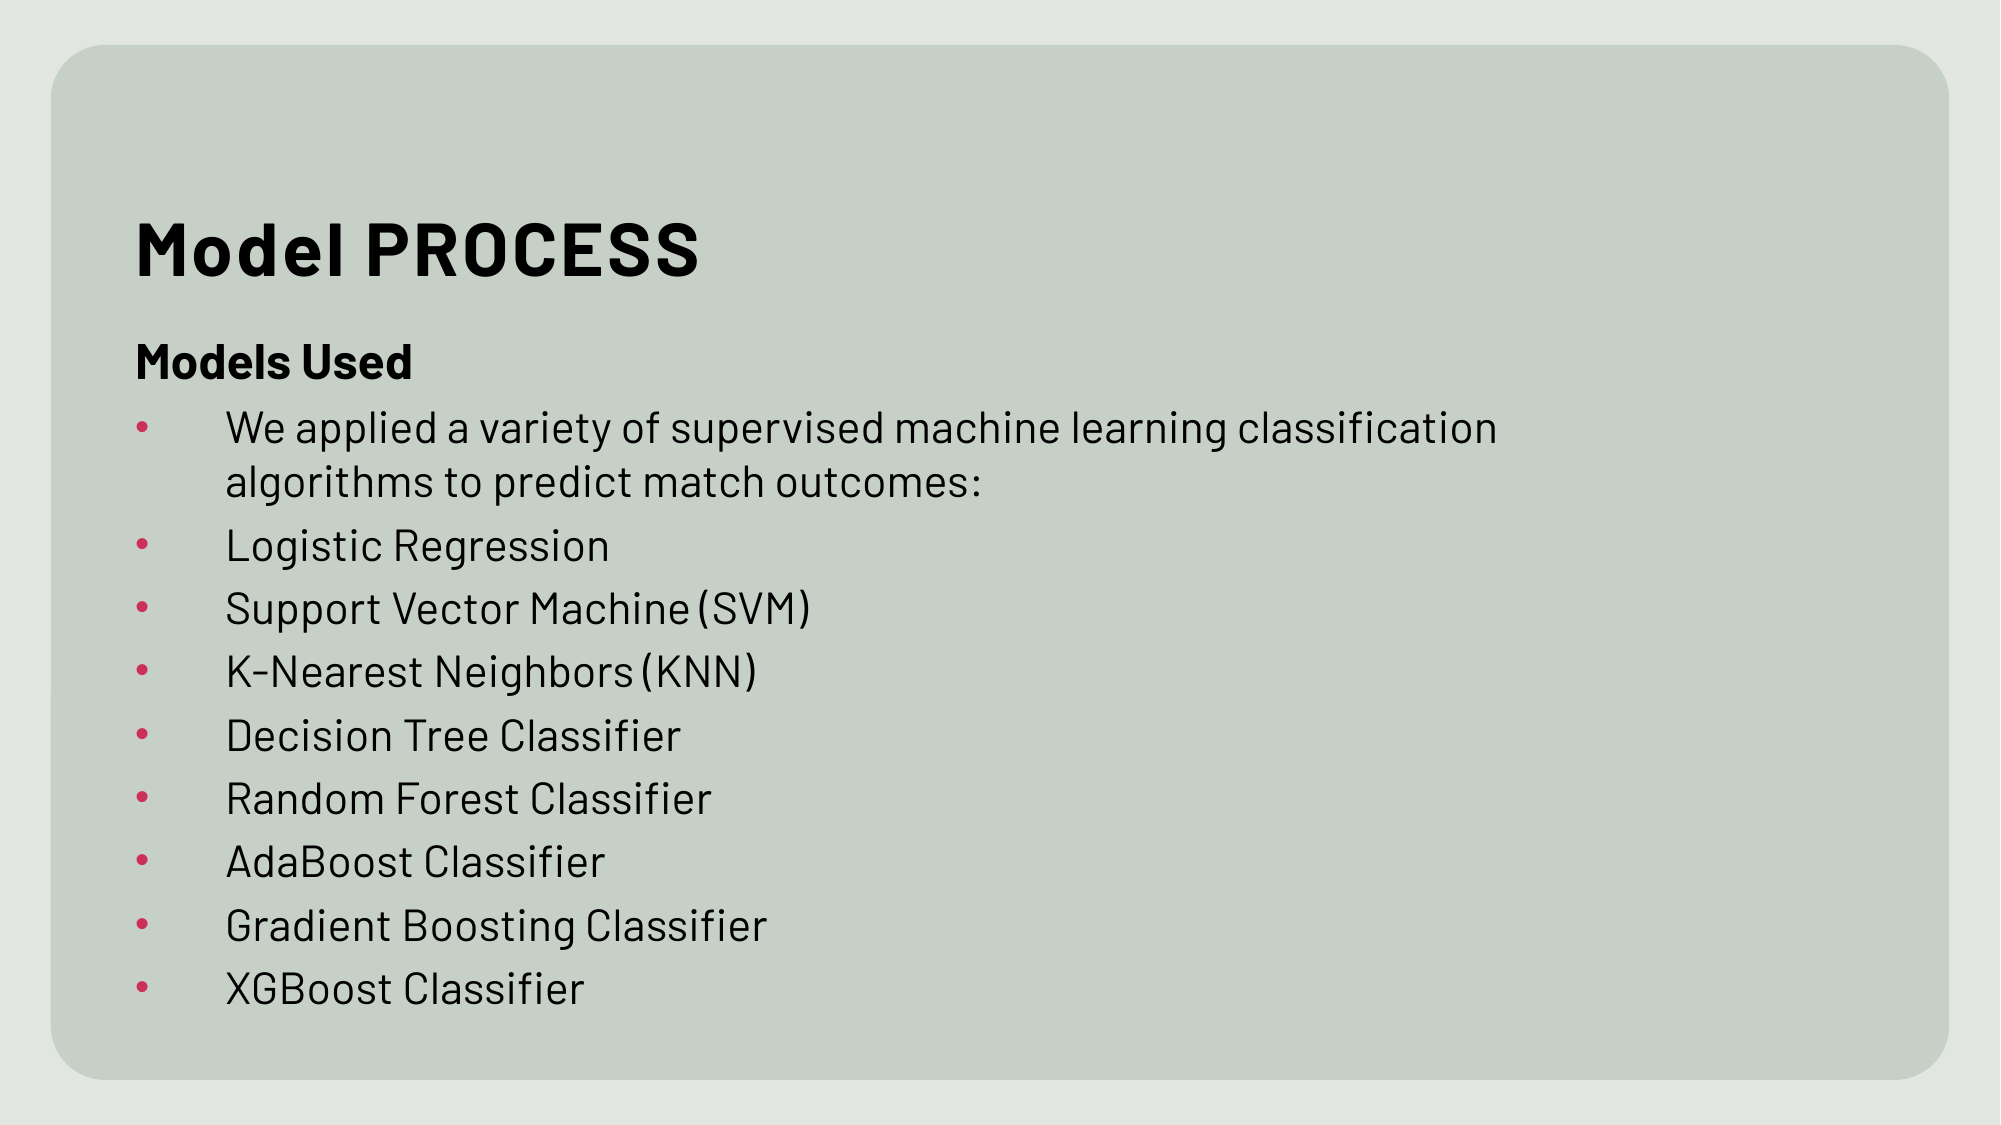

# Model PROCESS
Models Used
We applied a variety of supervised machine learning classification algorithms to predict match outcomes:
Logistic Regression
Support Vector Machine (SVM)
K-Nearest Neighbors (KNN)
Decision Tree Classifier
Random Forest Classifier
AdaBoost Classifier
Gradient Boosting Classifier
XGBoost Classifier